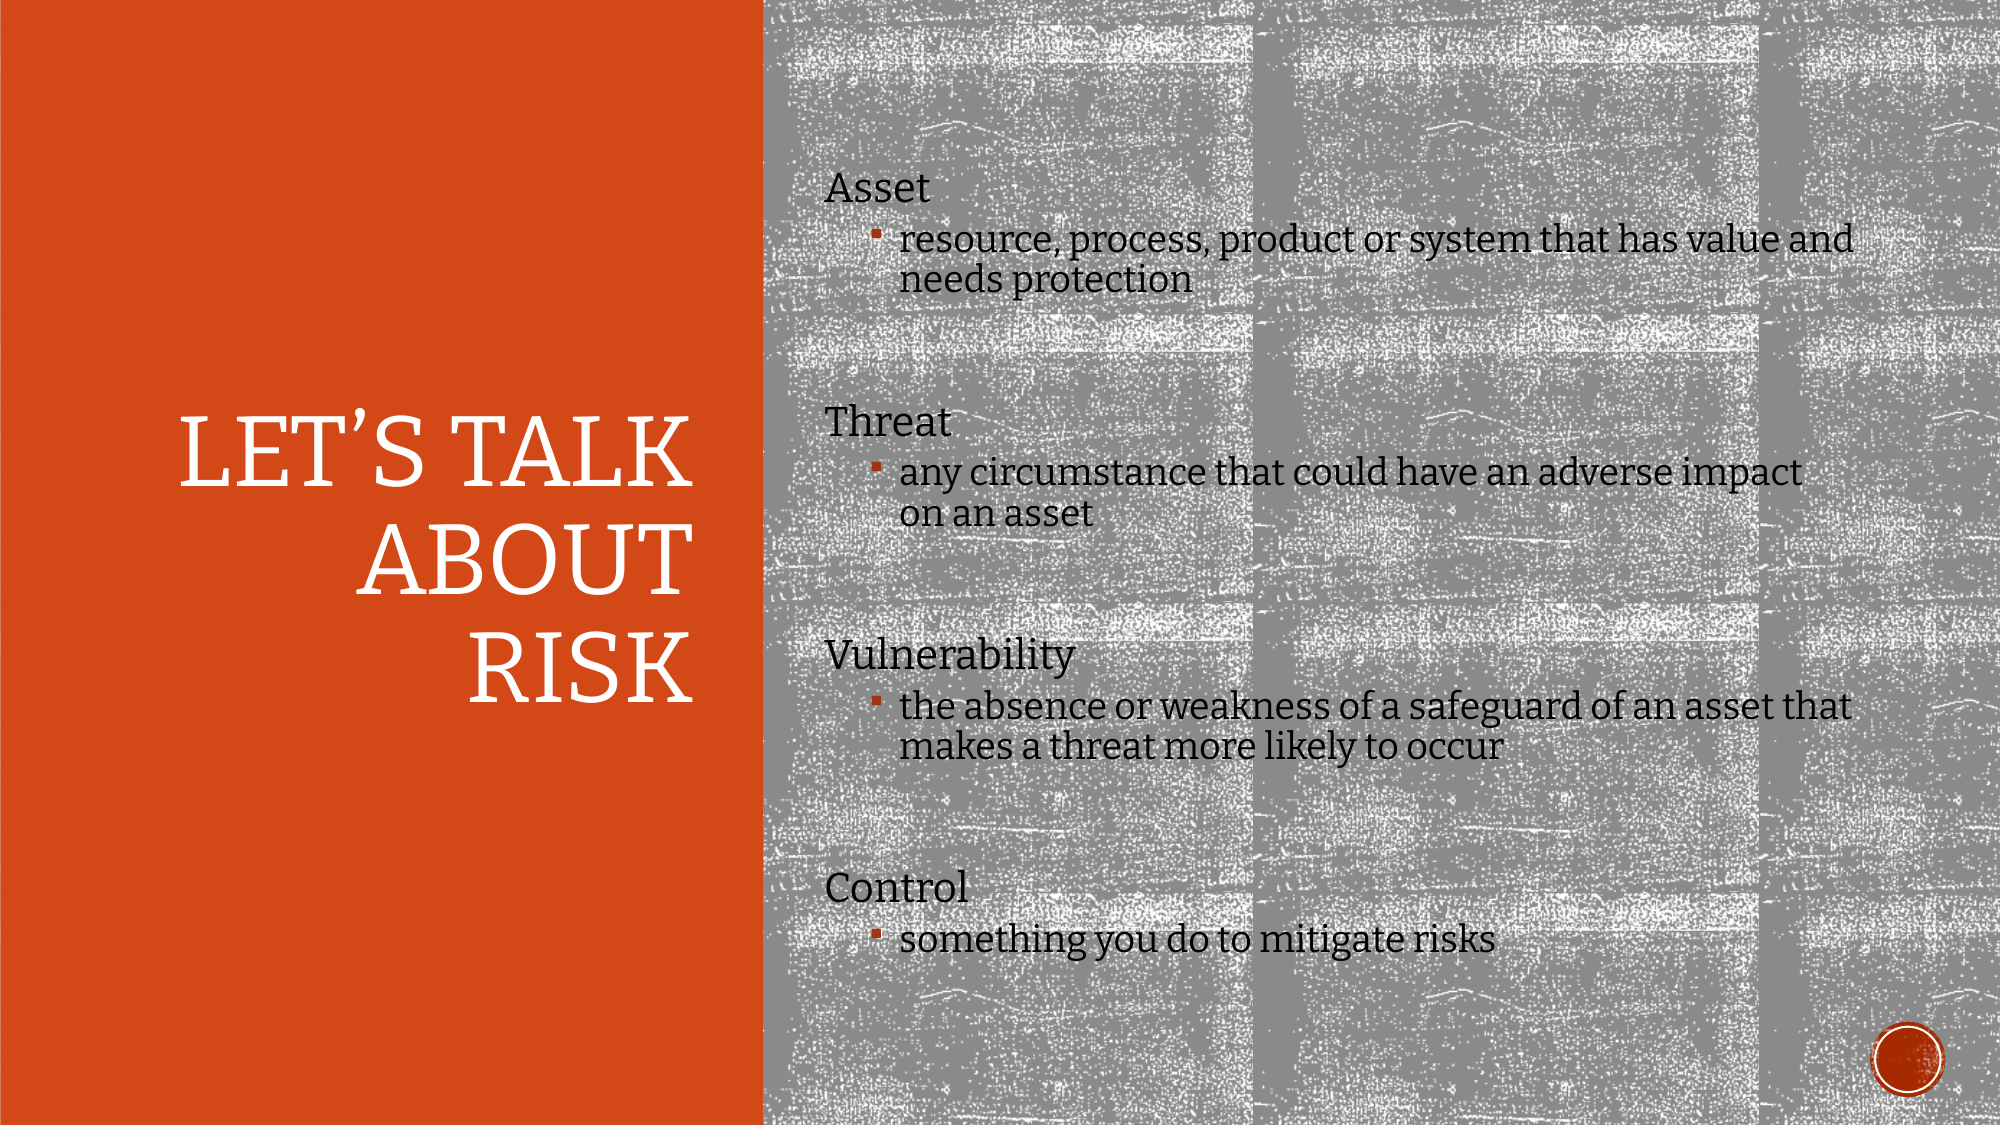

Asset
resource, process, product or system that has value and needs protection

Threat
any circumstance that could have an adverse impact on an asset

Vulnerability
the absence or weakness of a safeguard of an asset that makes a threat more likely to occur

Control
something you do to mitigate risks
# Let’s talk about risk